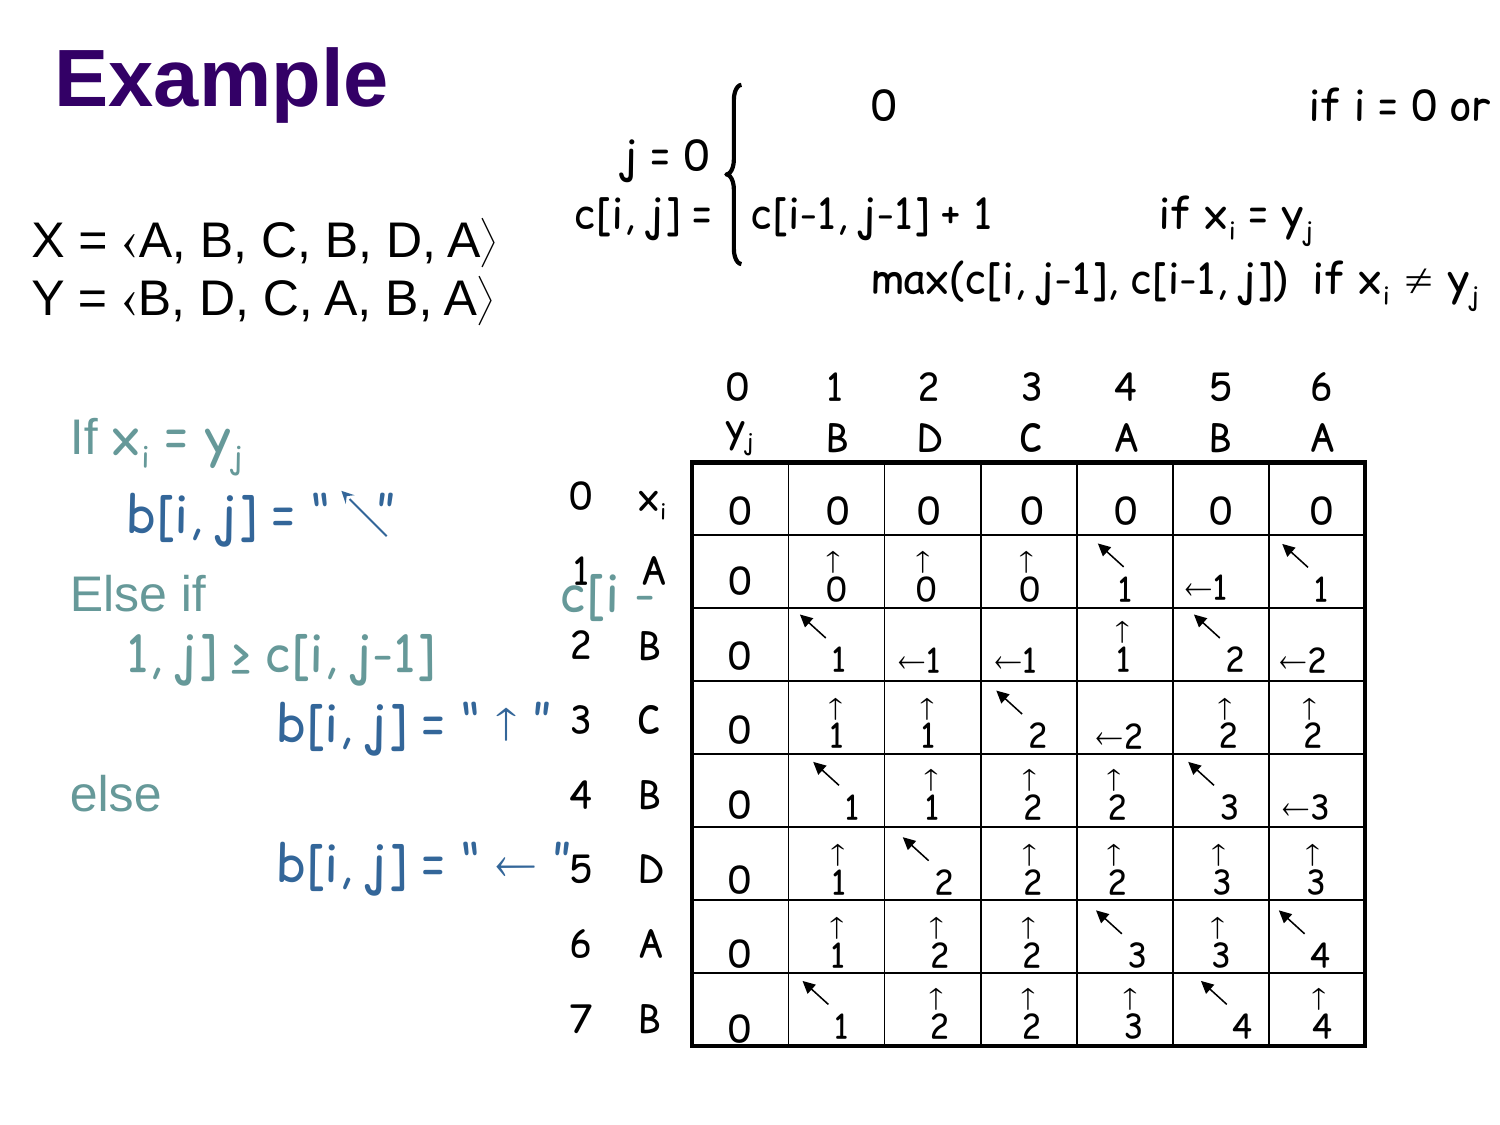

# Example
		        0			       if i = 0 or j = 0
c[i, j] =   c[i-1, j-1] + 1	       if xi = yj
		        max(c[i, j-1], c[i-1, j])  if xi ≠ yj

X = 〈A, B, C, B, D, A〉
Y = 〈B, D, C, A, B, A〉
0
1
2
3
4
5
6
yj
If xi = yj
	b[i, j] = “   ”
Else if 		         c[i - 1, j] ≥ c[i, j-1]
		b[i, j] = “ ↑ ”
else
		b[i, j] = “ ← ”

B
D
C
A
B
A
|  |  |  |  |  |  |  |
| --- | --- | --- | --- | --- | --- | --- |
|  |  |  |  |  |  |  |
|  |  |  |  |  |  |  |
|  |  |  |  |  |  |  |
|  |  |  |  |  |  |  |
|  |  |  |  |  |  |  |
|  |  |  |  |  |  |  |
|  |  |  |  |  |  |  |
0
xi
0
0
0
0
0
0
0
0
0
0
0
0
0
0
1
A

1
↑
0
↑
0
↑
0

1

←1
2
B

1

↑
1

2

←1
←1
←2
3
C
↑
1
↑
1

2

↑
2
↑
2
←2

1

↑
1
↑
2
↑
2

3

←3
4
B
↑
1

2

↑
2
↑
2
↑
3
↑
3
5
D
↑
1
↑
2
↑
2

3

↑
3

4

6
A

1

↑
2
↑
2
↑
3

4

↑
4
7
B